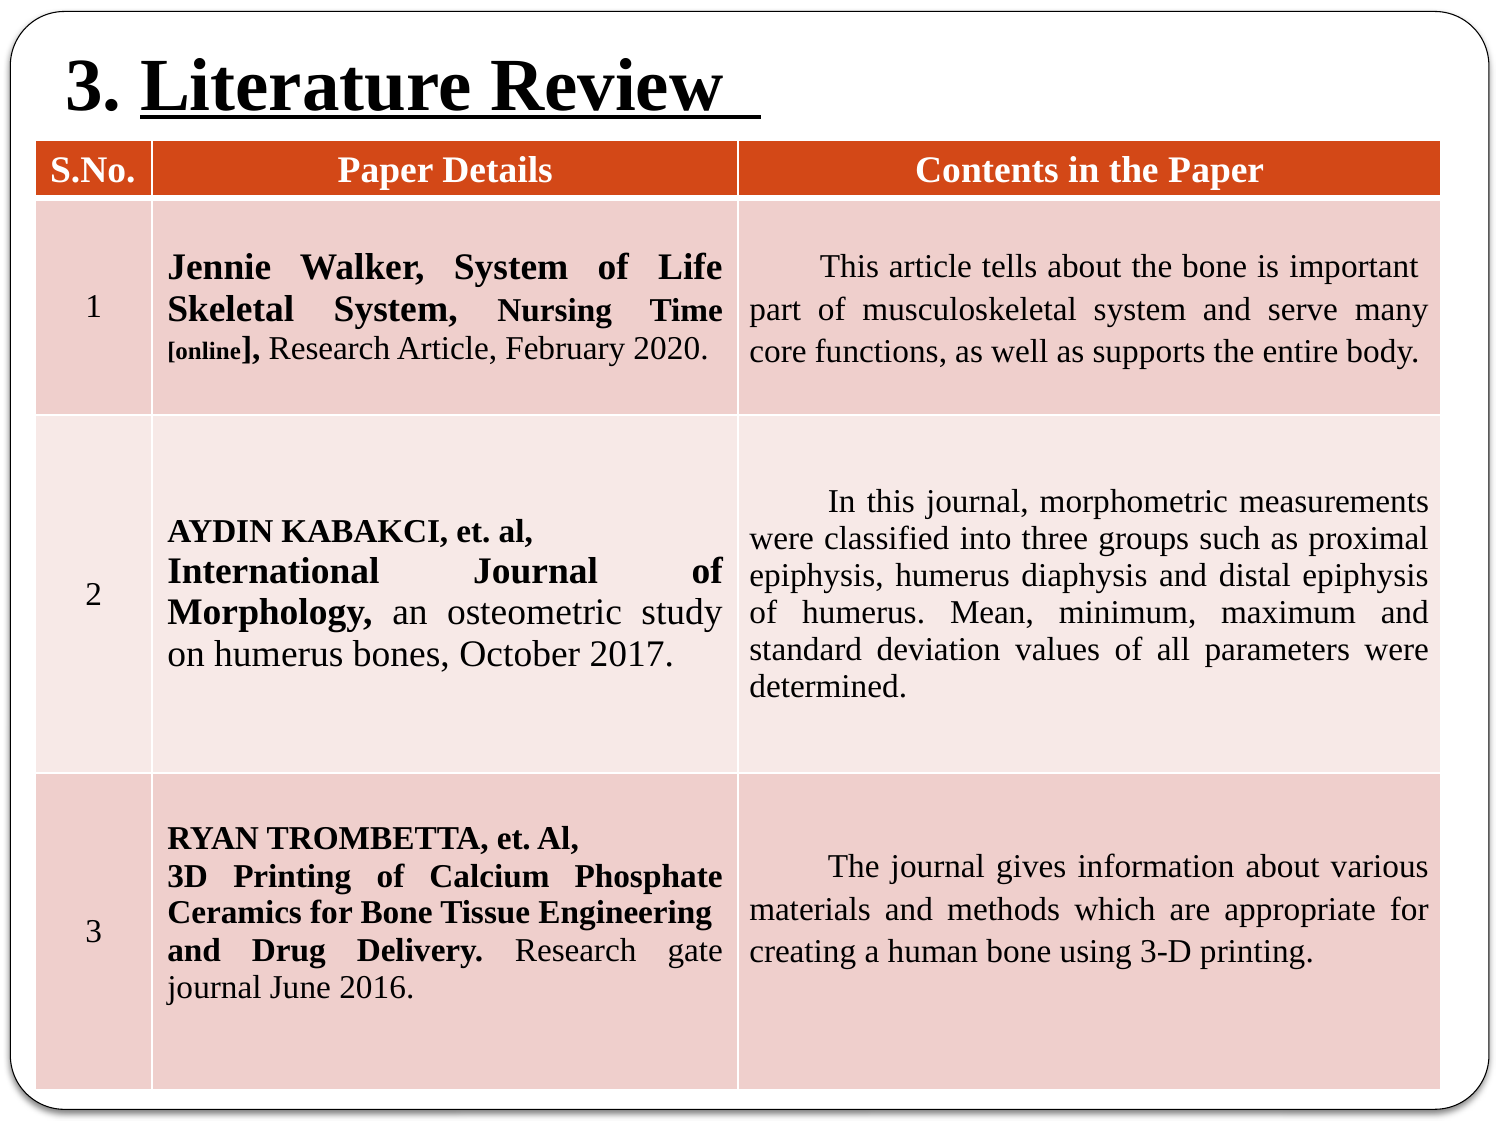

# 3. Literature Review
| S.No. | Paper Details | Contents in the Paper |
| --- | --- | --- |
| 1 | Jennie Walker, System of Life Skeletal System, Nursing Time [online], Research Article, February 2020. | This article tells about the bone is important part of musculoskeletal system and serve many core functions, as well as supports the entire body. |
| 2 | AYDIN KABAKCI, et. al, International Journal of Morphology, an osteometric study on humerus bones, October 2017. | In this journal, morphometric measurements were classified into three groups such as proximal epiphysis, humerus diaphysis and distal epiphysis of humerus. Mean, minimum, maximum and standard deviation values of all parameters were determined. |
| 3 | RYAN TROMBETTA, et. Al, 3D Printing of Calcium Phosphate Ceramics for Bone Tissue Engineering and Drug Delivery. Research gate journal June 2016. | The journal gives information about various materials and methods which are appropriate for creating a human bone using 3-D printing. |